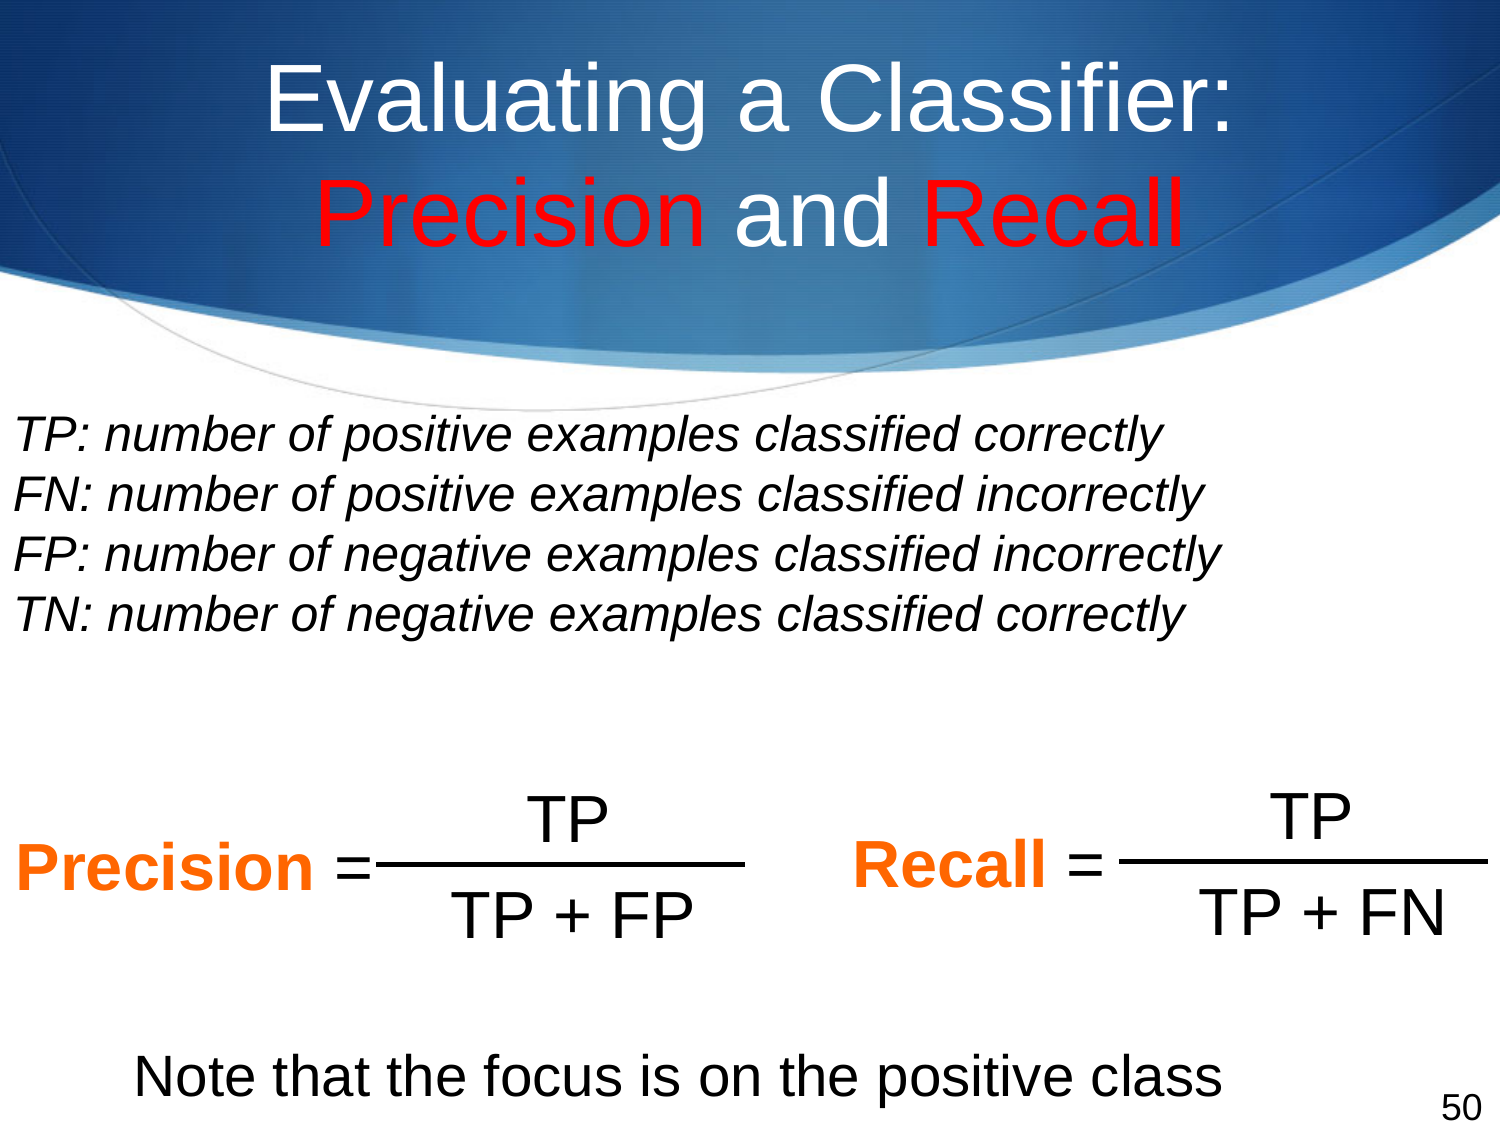

# Evaluating a Classifier: Precision and Recall
TP: number of positive examples classified correctly
FN: number of positive examples classified incorrectly
FP: number of negative examples classified incorrectly
TN: number of negative examples classified correctly
TP
TP
Recall =
Precision =
TP + FN
TP + FP
Note that the focus is on the positive class
50